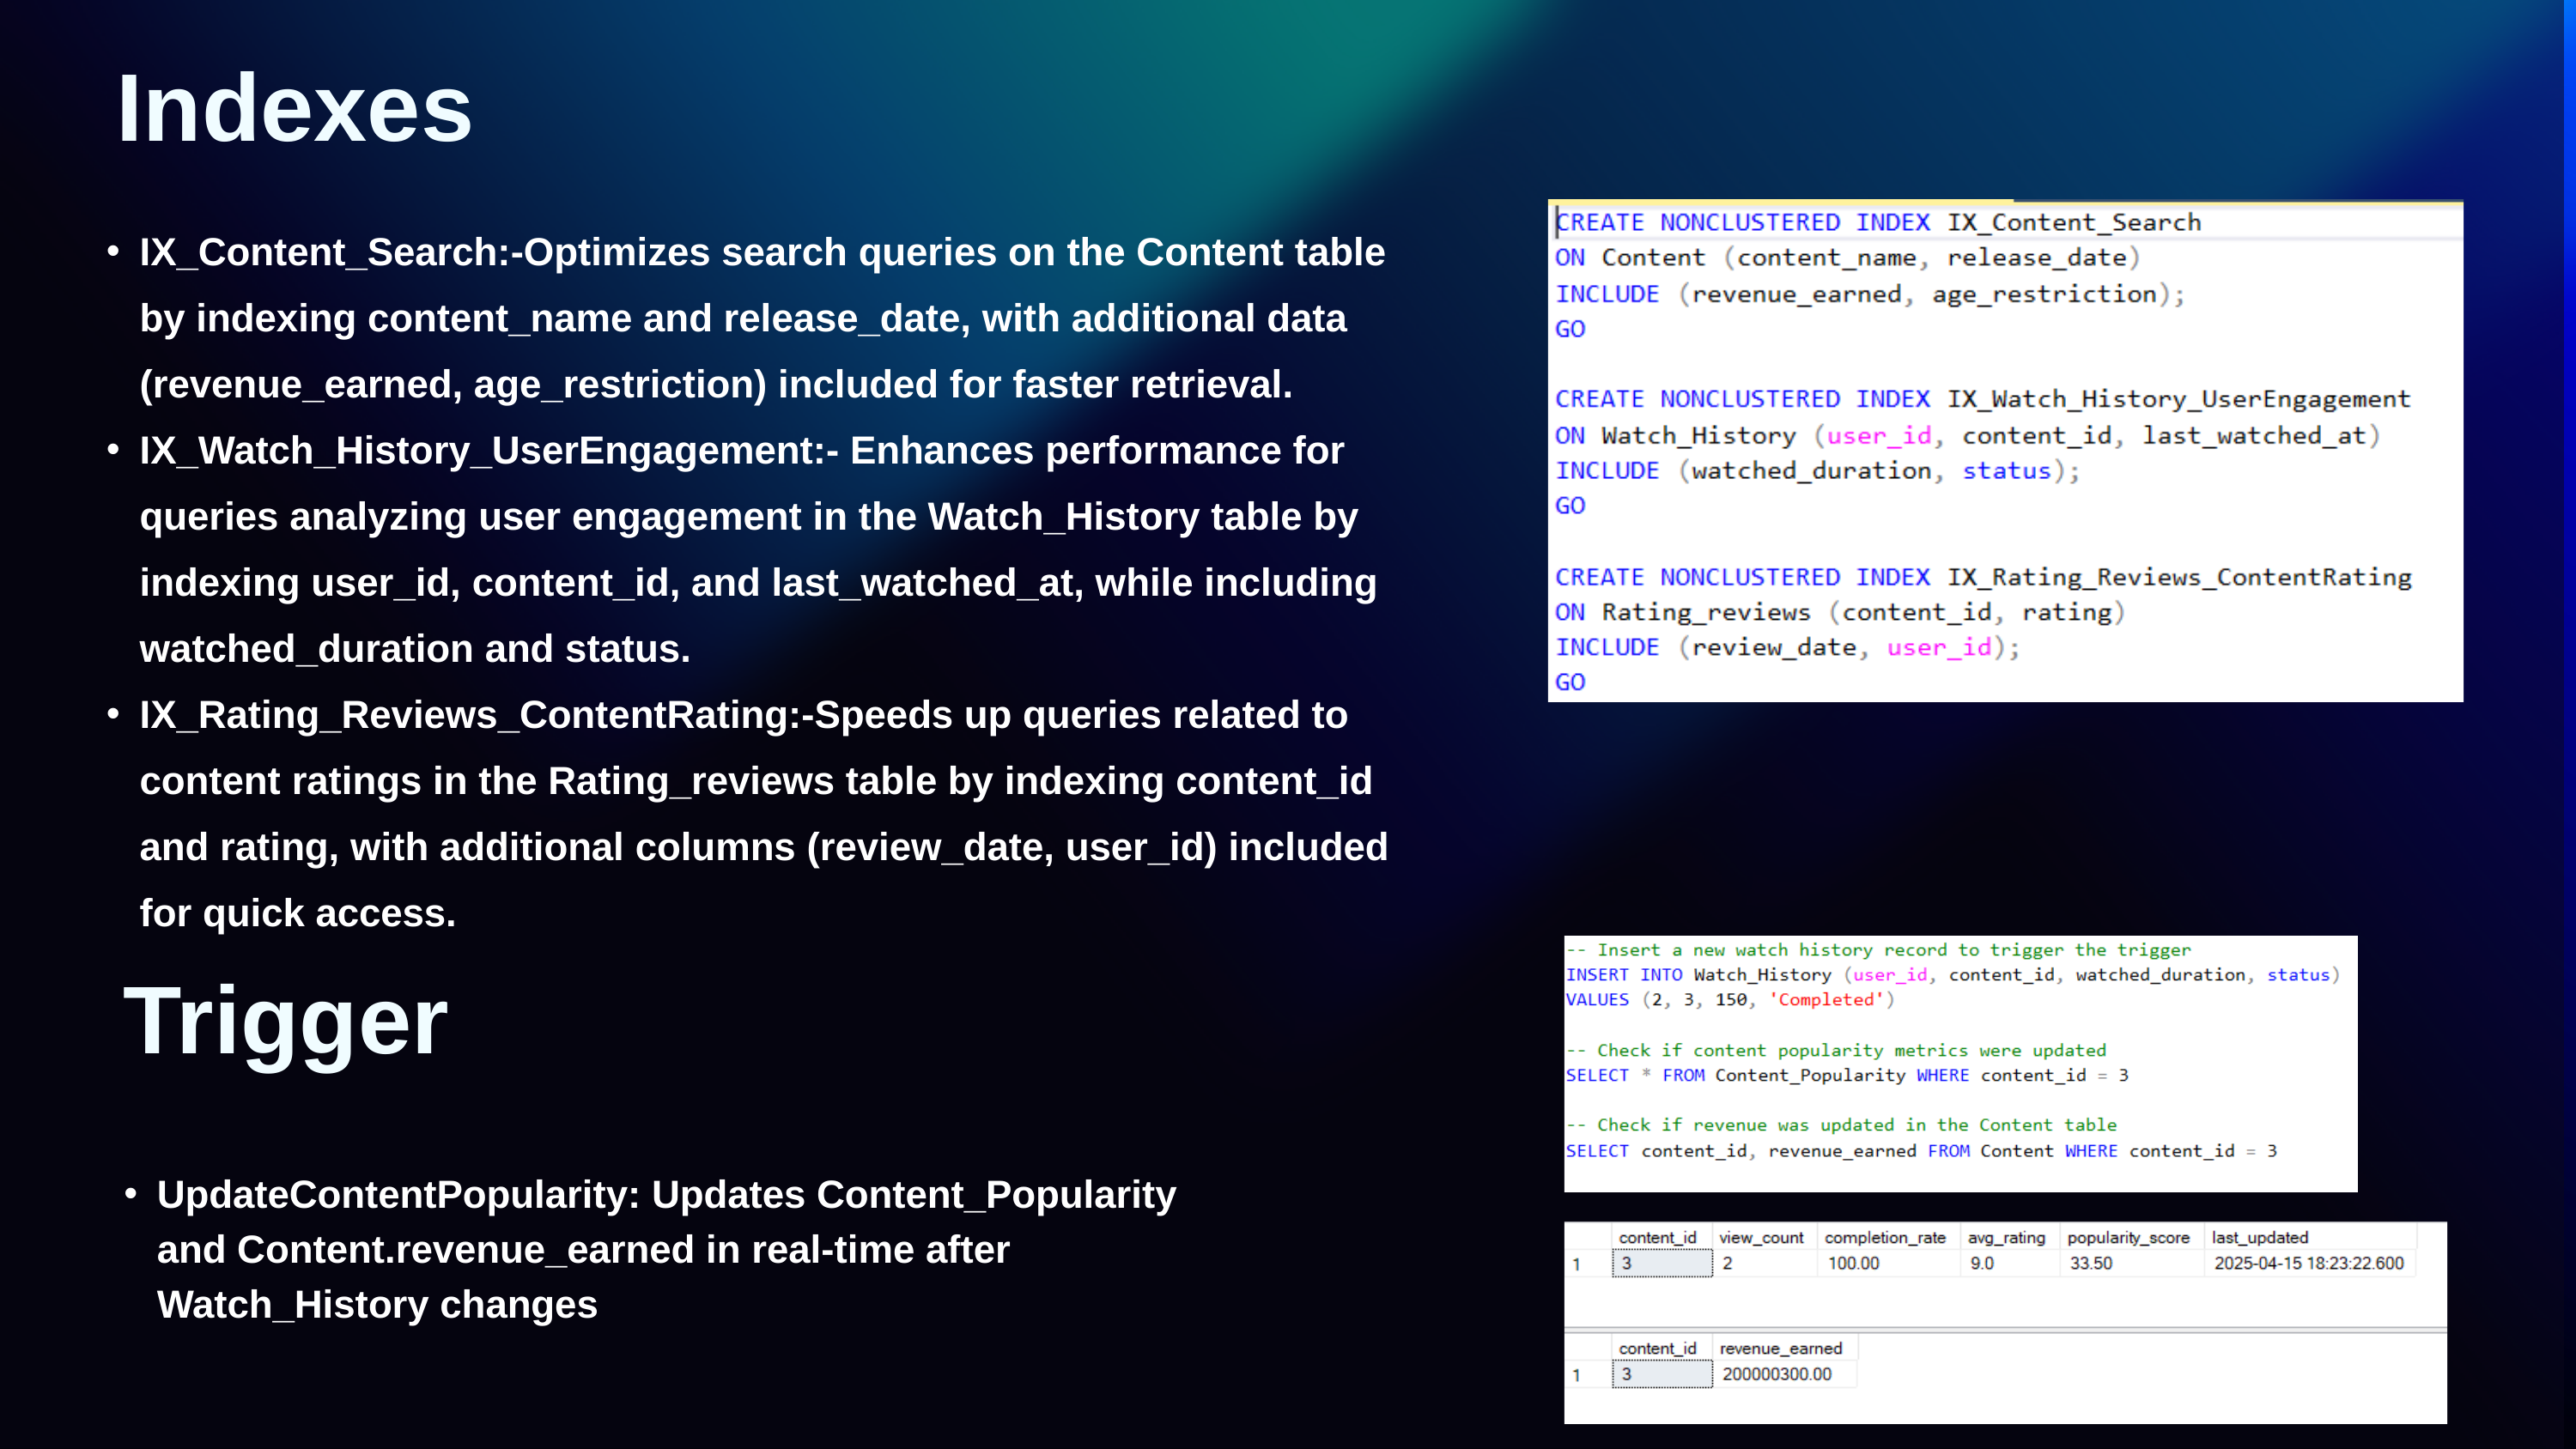

Indexes

IX_Content_Search:-Optimizes search queries on the Content table by indexing content_name and release_date, with additional data (revenue_earned, age_restriction) included for faster retrieval.
IX_Watch_History_UserEngagement:- Enhances performance for queries analyzing user engagement in the Watch_History table by indexing user_id, content_id, and last_watched_at, while including watched_duration and status.
IX_Rating_Reviews_ContentRating:-Speeds up queries related to content ratings in the Rating_reviews table by indexing content_id and rating, with additional columns (review_date, user_id) included for quick access.

Trigger
UpdateContentPopularity: Updates Content_Popularity and Content.revenue_earned in real-time after Watch_History changes